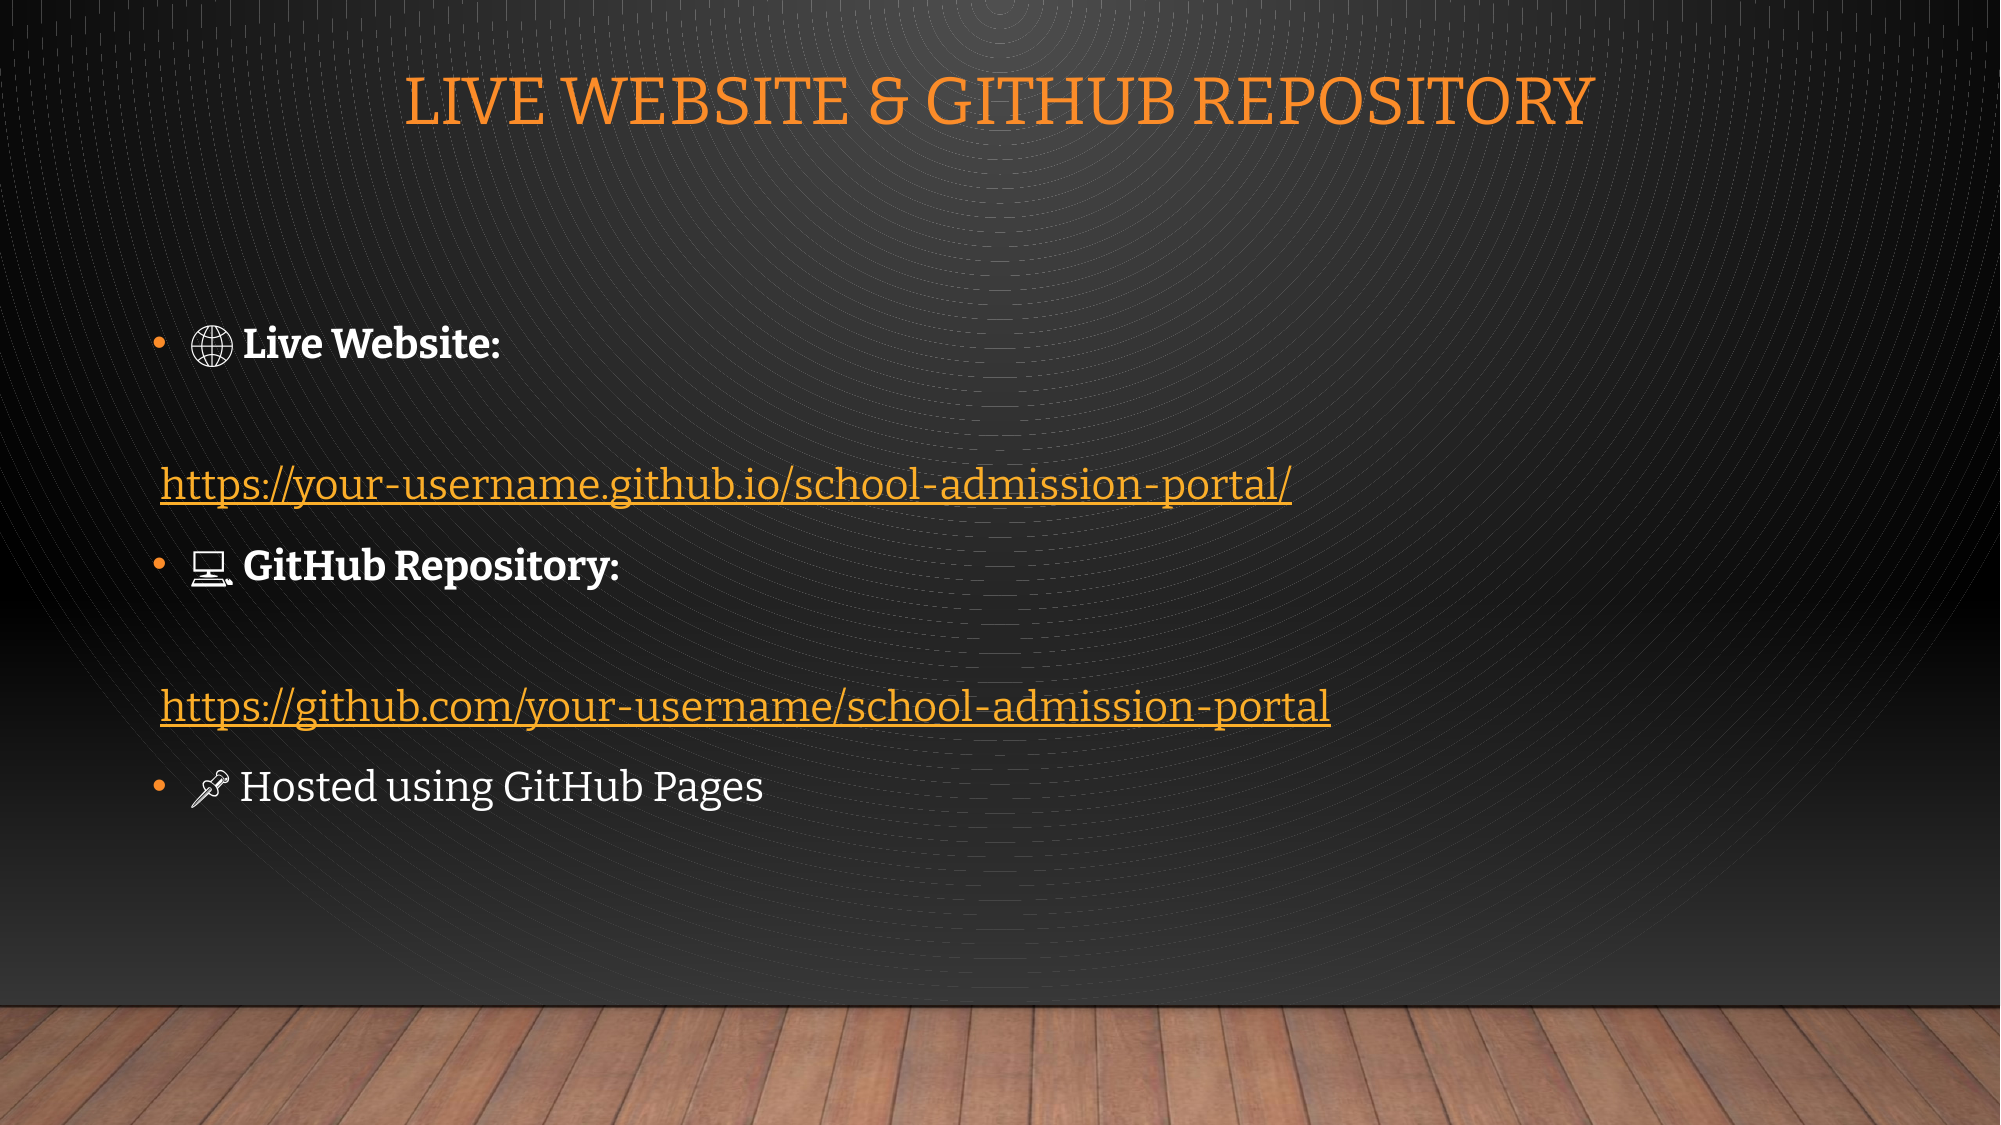

Live Website & GitHub Repository
🌐 Live Website:
 https://your-username.github.io/school-admission-portal/
💻 GitHub Repository:
 https://github.com/your-username/school-admission-portal
📌 Hosted using GitHub Pages